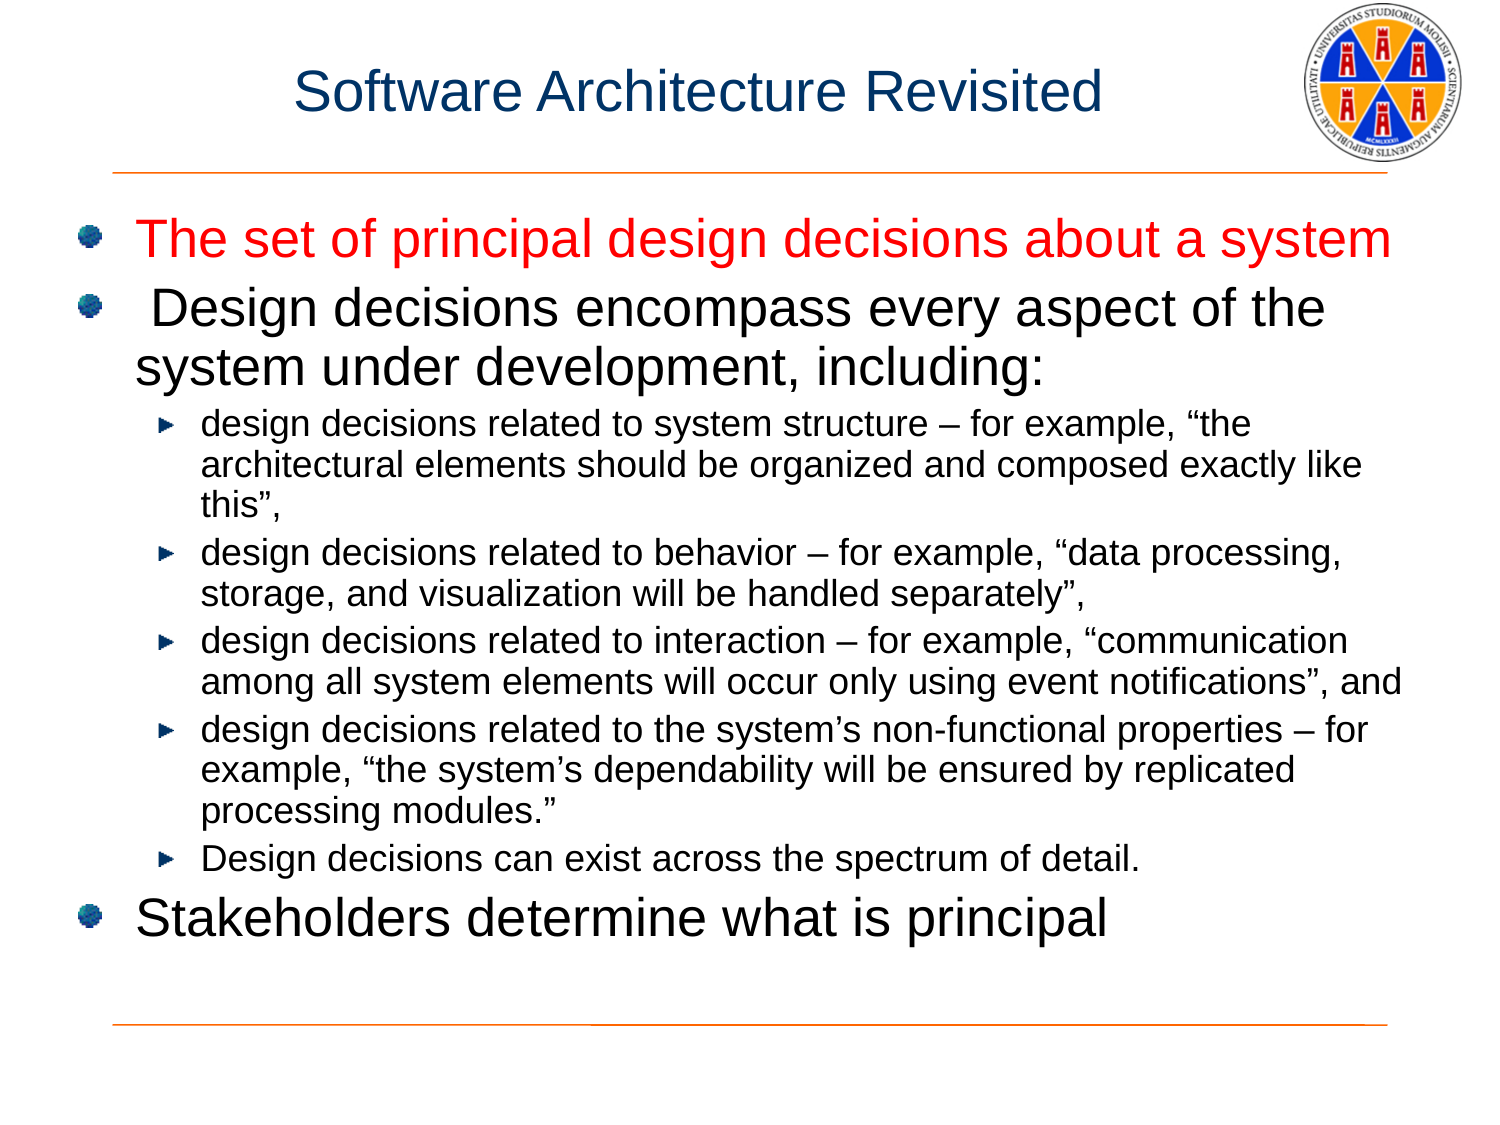

# Software Architecture Revisited
The set of principal design decisions about a system
 Design decisions encompass every aspect of the system under development, including:
design decisions related to system structure – for example, “the architectural elements should be organized and composed exactly like this”,
design decisions related to behavior – for example, “data processing, storage, and visualization will be handled separately”,
design decisions related to interaction – for example, “communication among all system elements will occur only using event notifications”, and
design decisions related to the system’s non-functional properties – for example, “the system’s dependability will be ensured by replicated processing modules.”
Design decisions can exist across the spectrum of detail.
Stakeholders determine what is principal